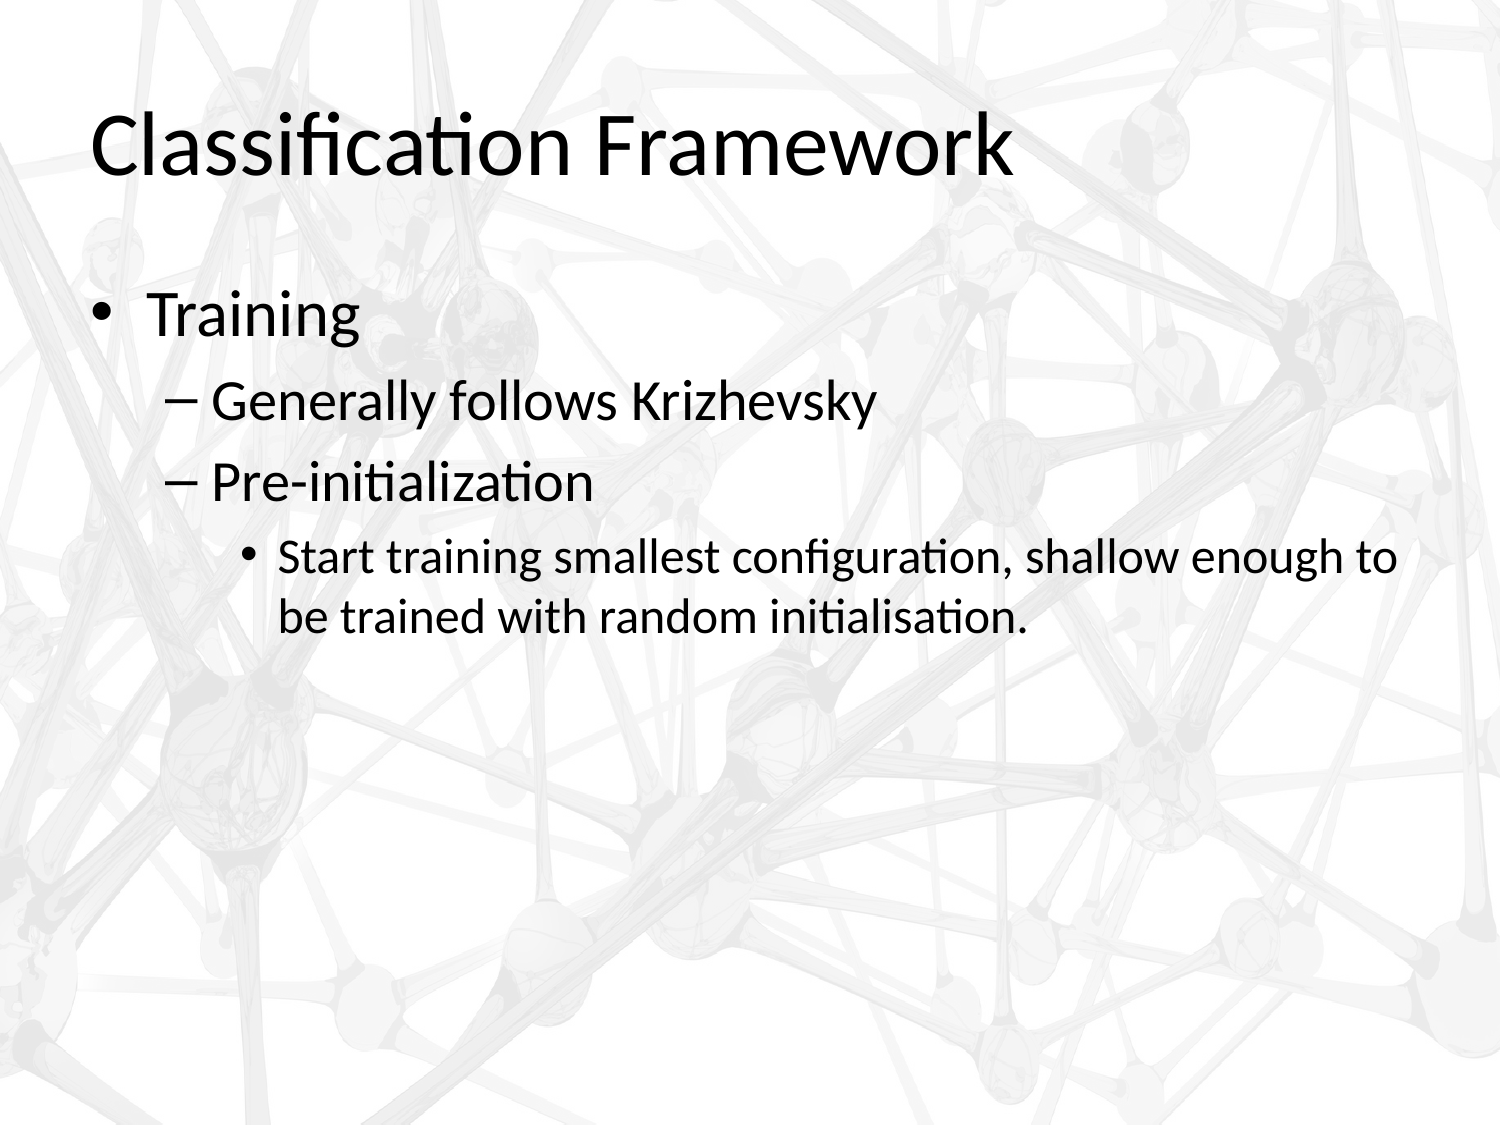

# Classification Framework
Training
Generally follows Krizhevsky
Pre-initialization
Start training smallest configuration, shallow enough to be trained with random initialisation.